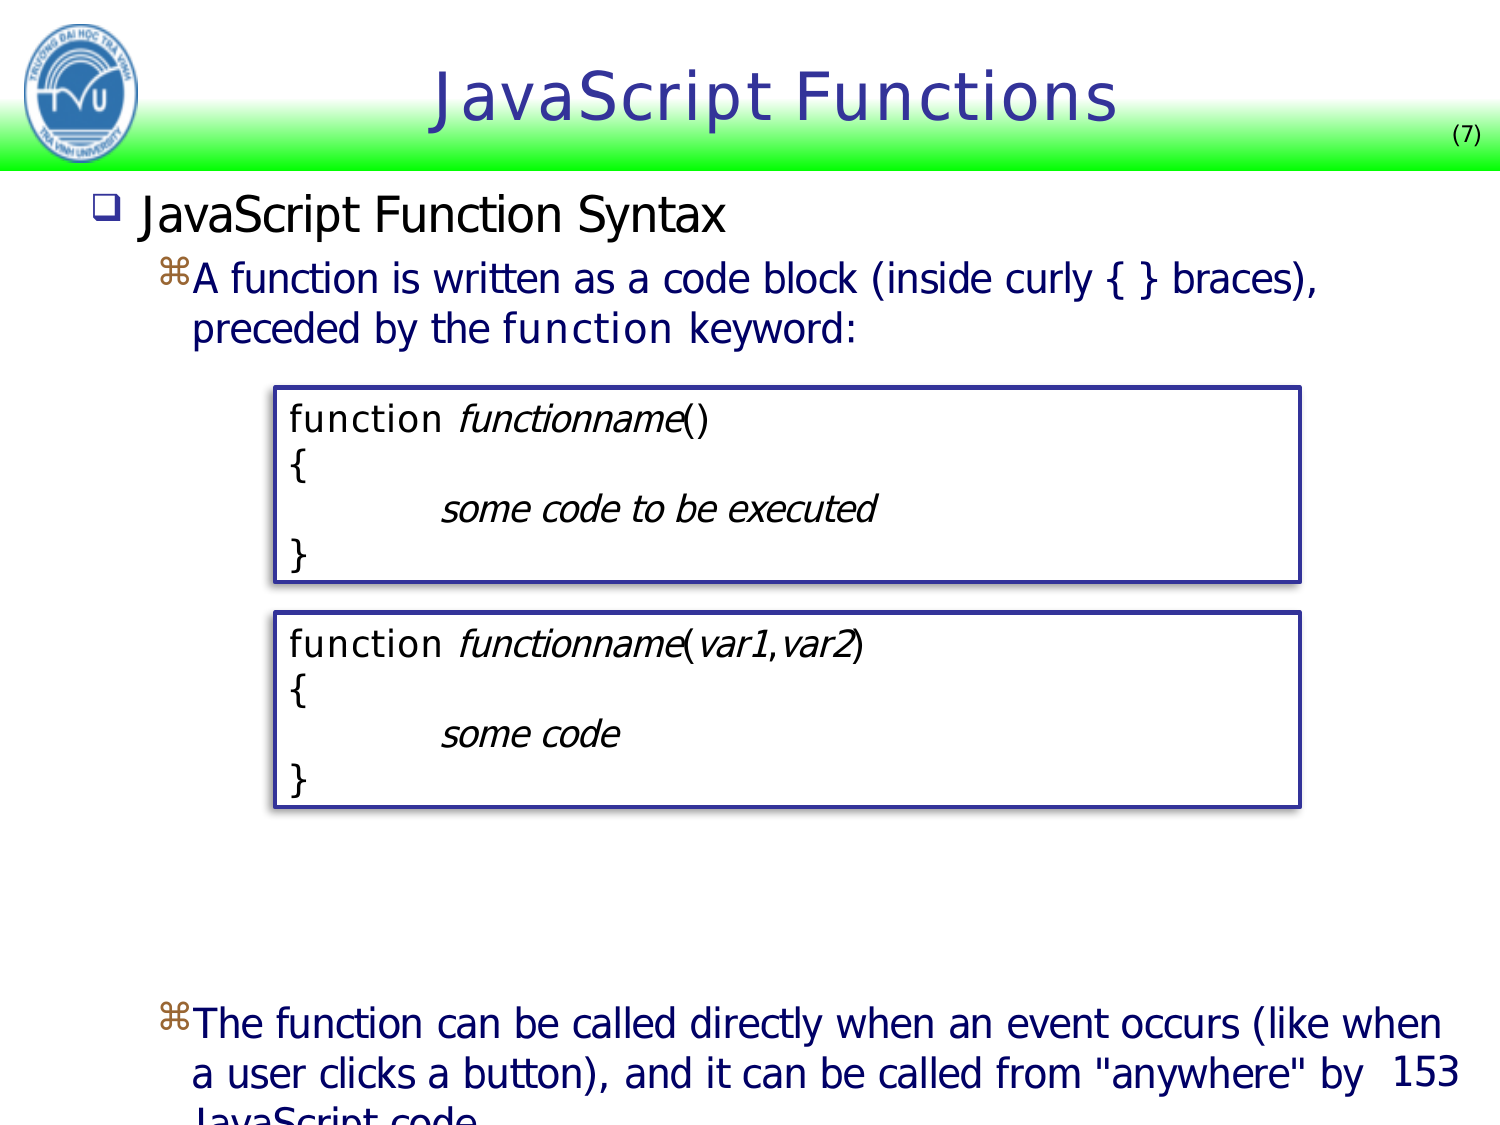

# JavaScript Functions
(7)
JavaScript Function Syntax
A function is written as a code block (inside curly { } braces), preceded by the function keyword:

The function can be called directly when an event occurs (like when a user clicks a button), and it can be called from "anywhere" by JavaScript code.
function functionname()
{
	some code to be executed
}
function functionname(var1,var2)
{
	some code
}
153